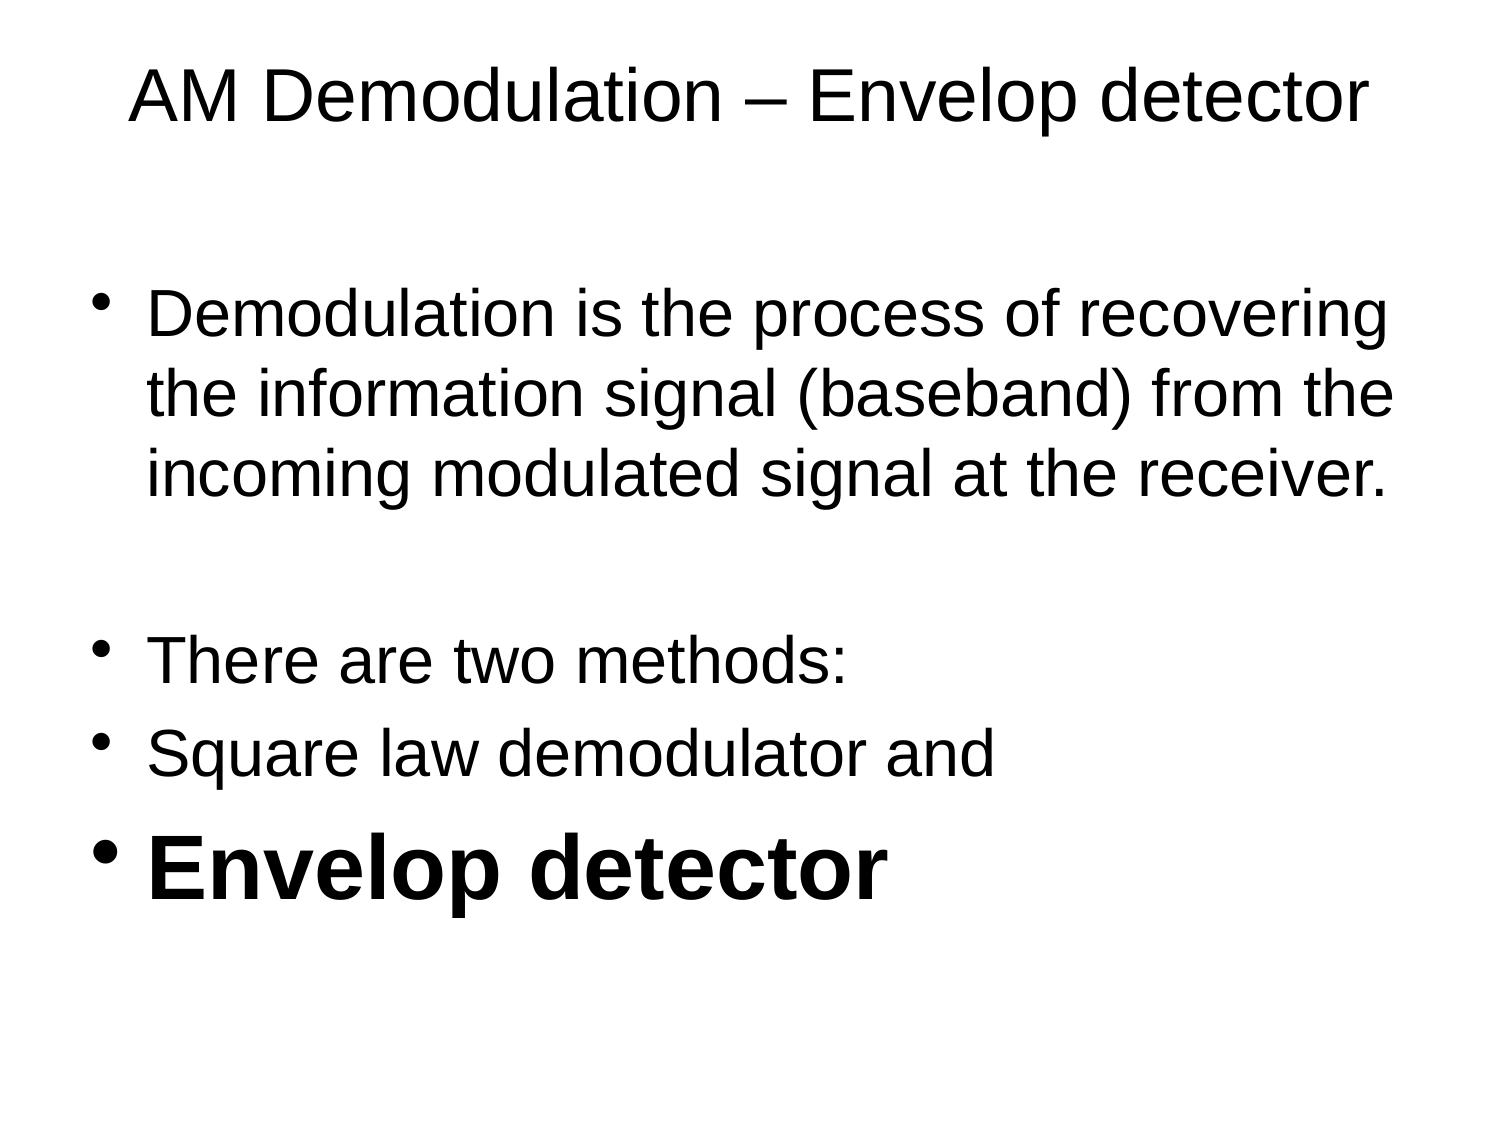

# AM Demodulation – Envelop detector
Demodulation is the process of recovering the information signal (baseband) from the incoming modulated signal at the receiver.

There are two methods:
Square law demodulator and
Envelop detector